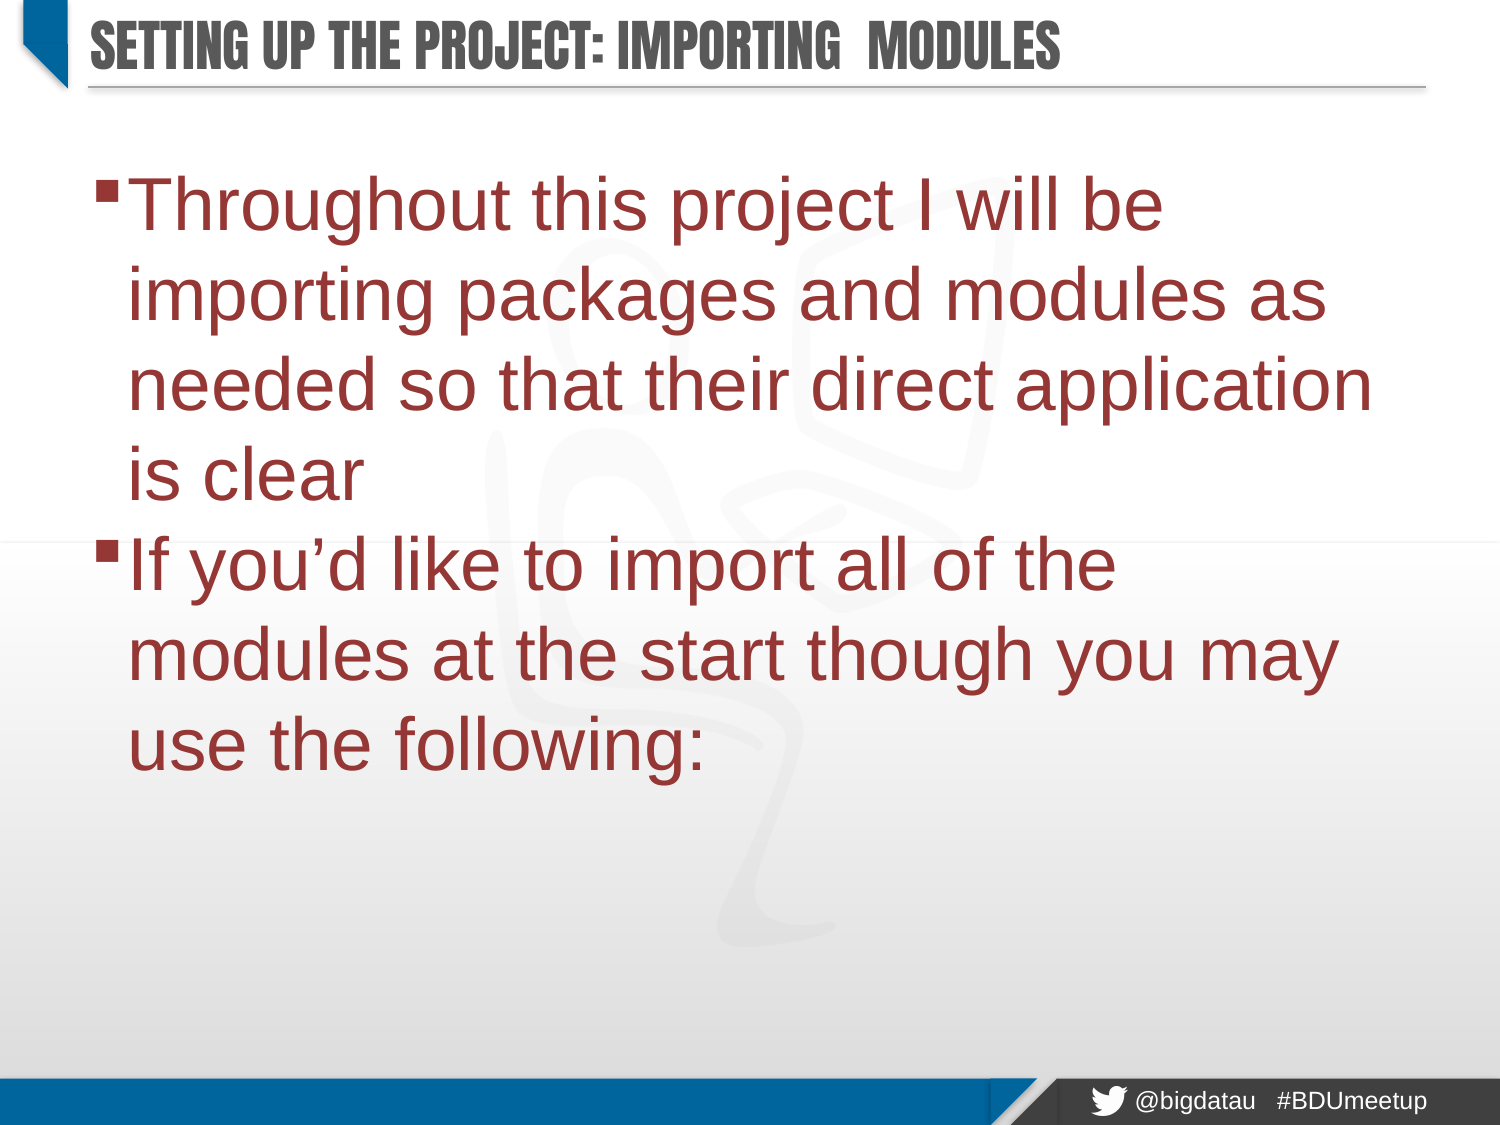

# Setting up the project: Importing  Modules
Throughout this project I will be importing packages and modules as needed so that their direct application is clear
If you’d like to import all of the modules at the start though you may use the following: